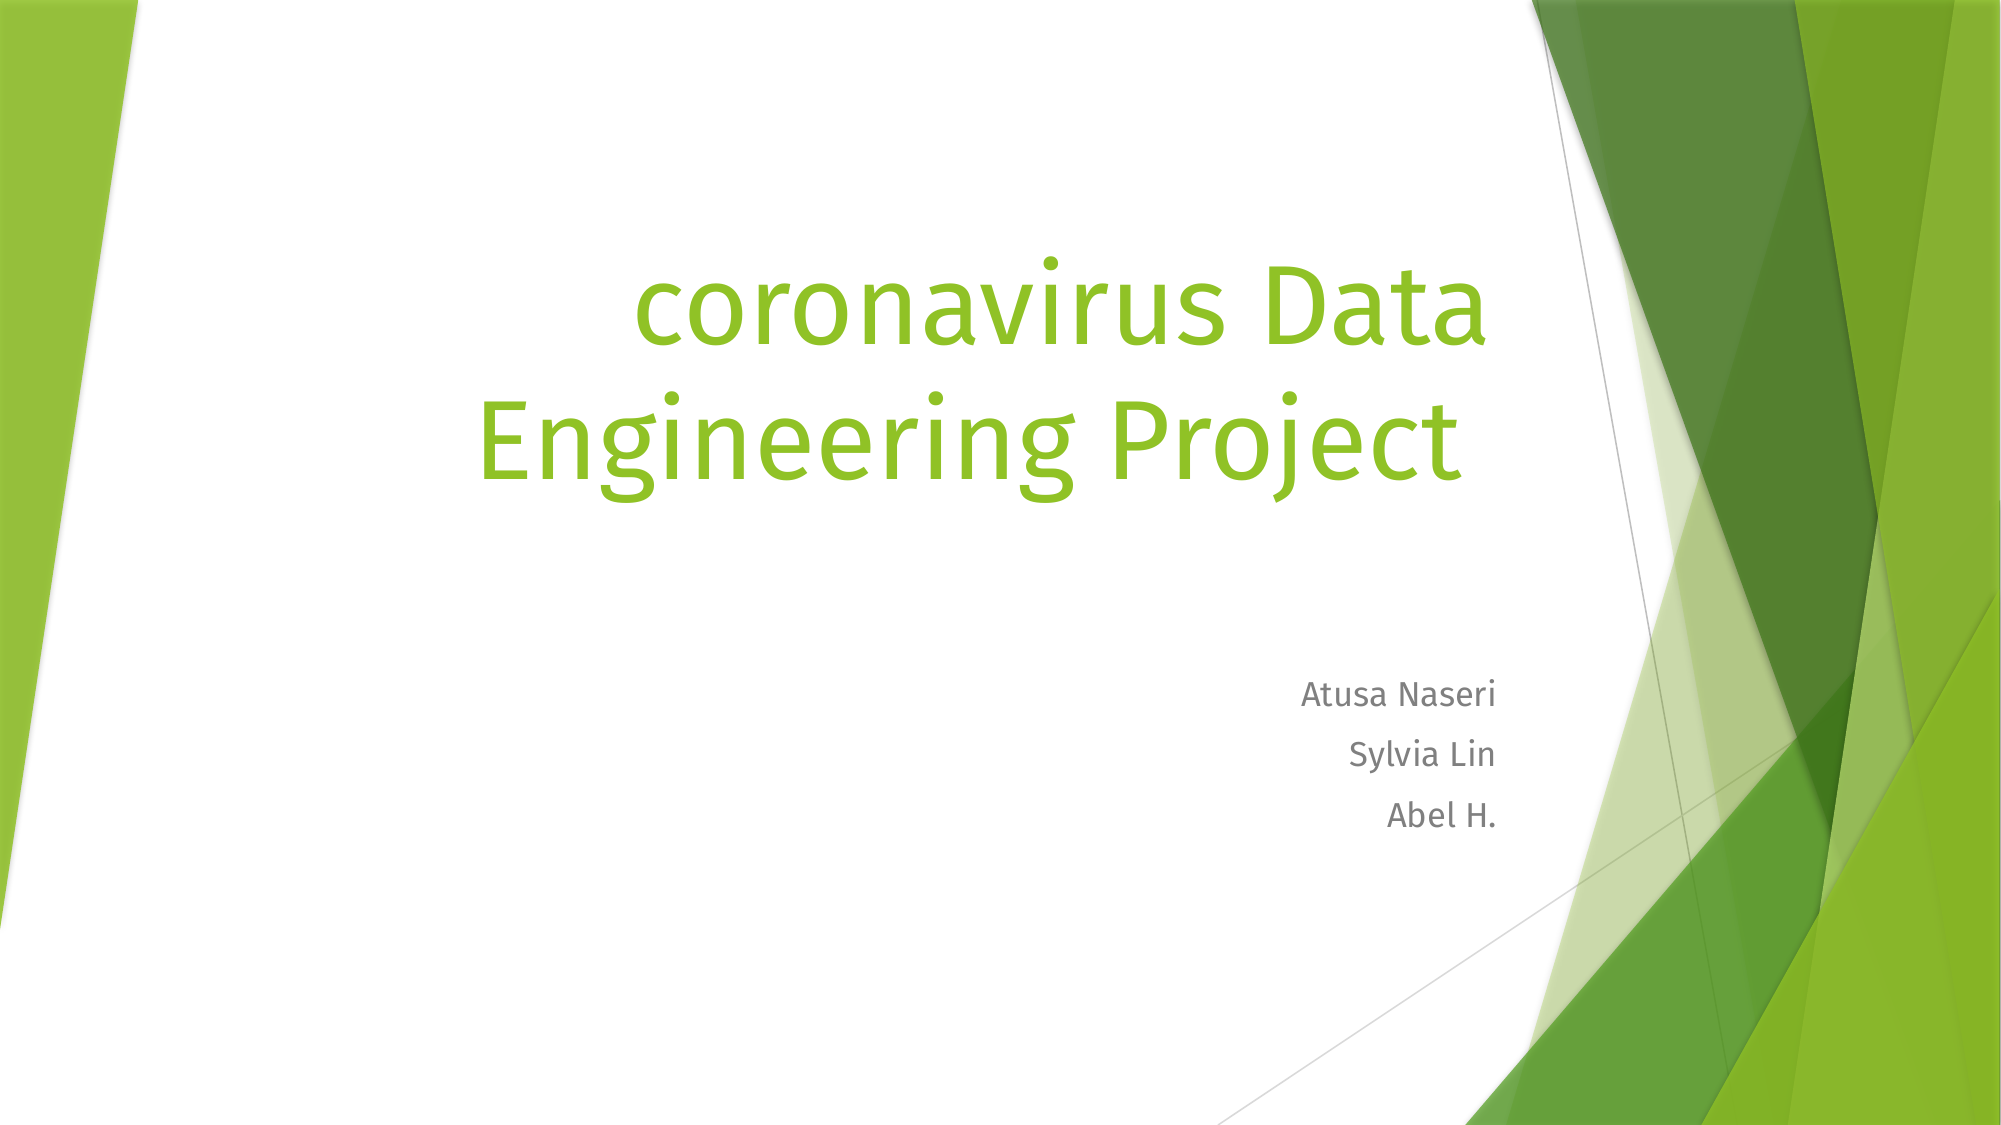

# coronavirus Data Engineering Project
				Atusa Naseri
Sylvia Lin
Abel H.